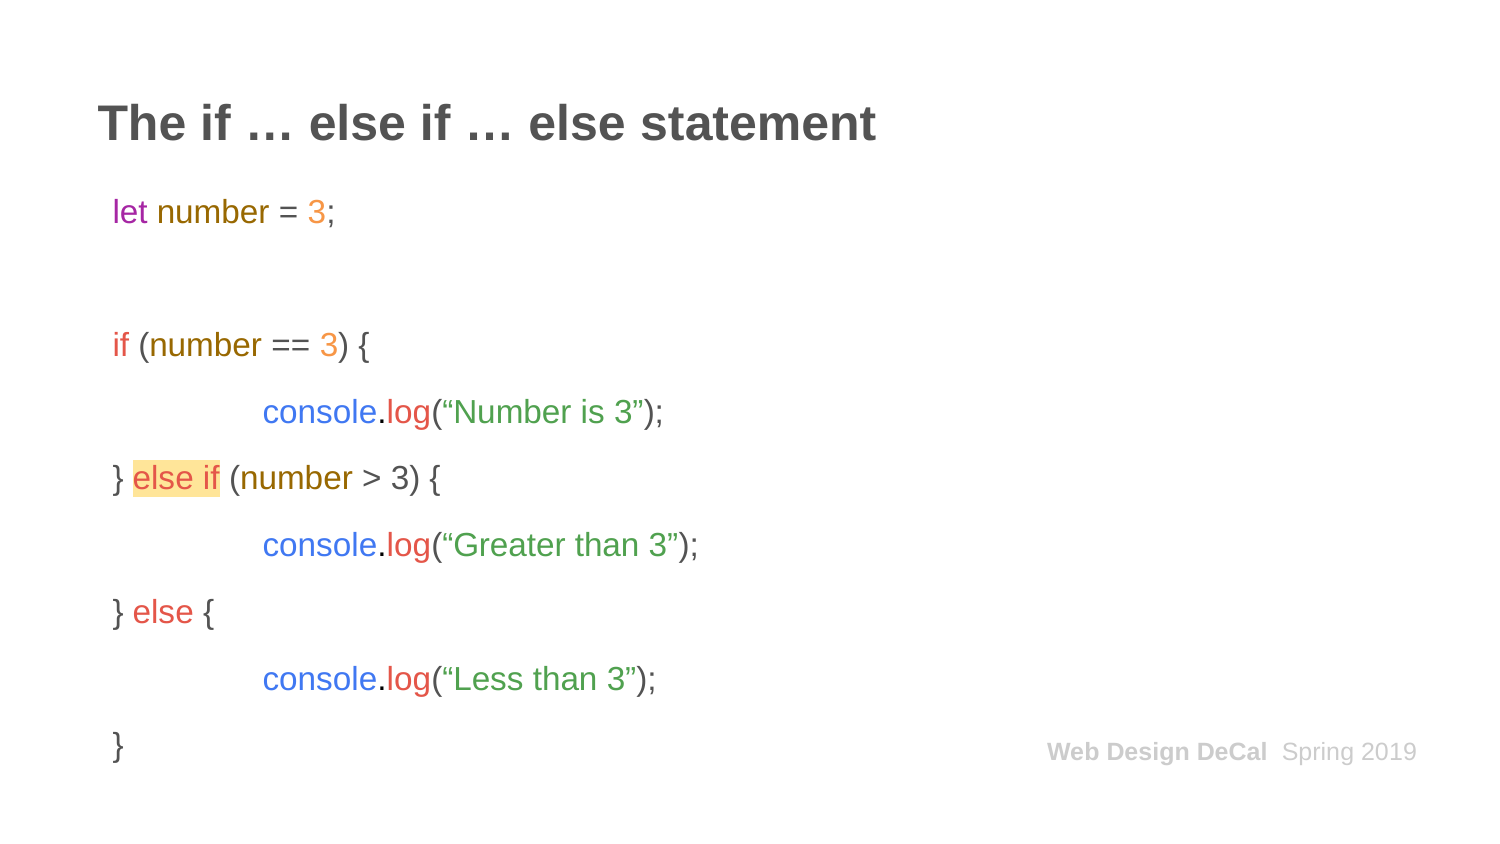

# The if … else if … else statement
let number = 3;

if (number == 3) {
	console.log(“Number is 3”);
} else if (number > 3) {
	console.log(“Greater than 3”);
} else {
	console.log(“Less than 3”);
}